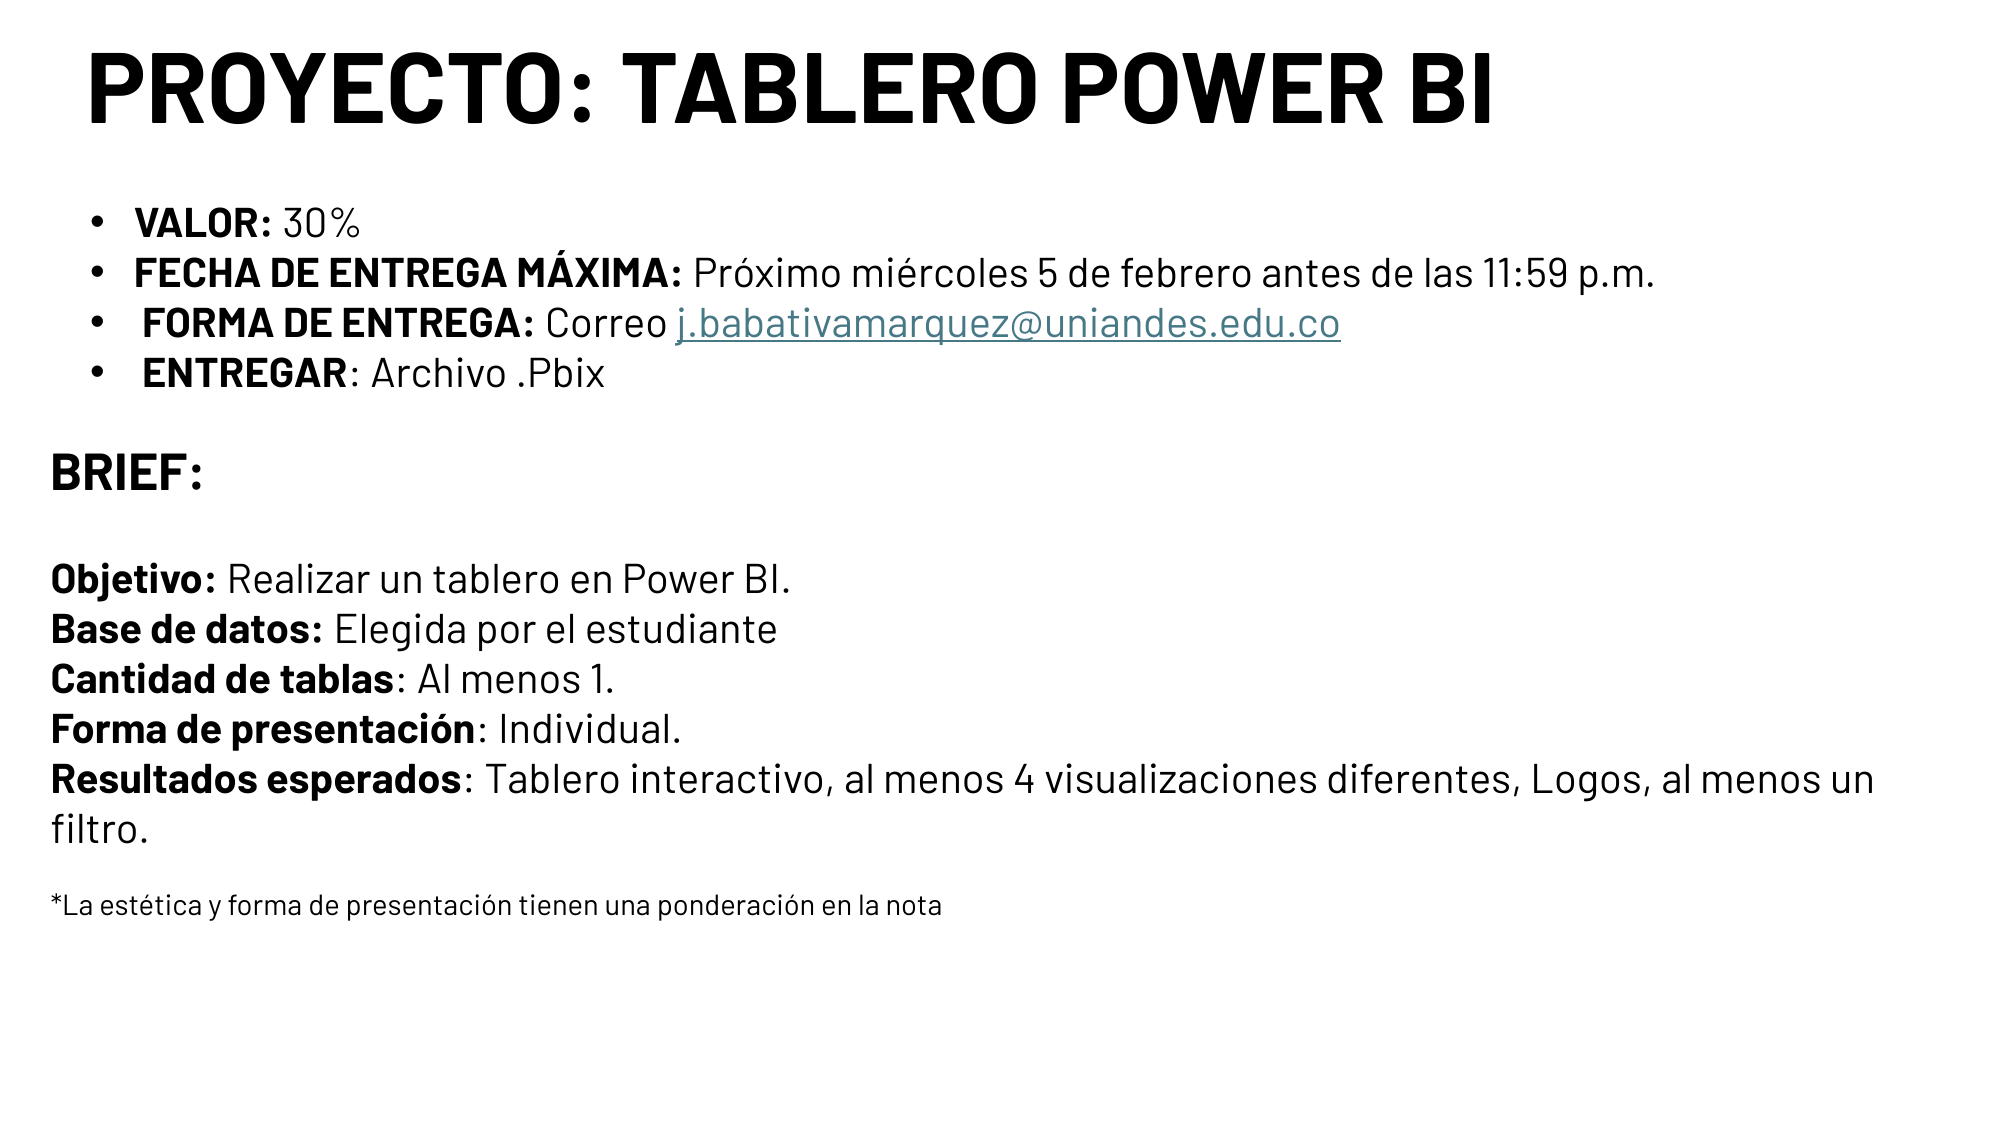

# PROYECTO: TABLERO POWER BI
 VALOR: 30%
 FECHA DE ENTREGA MÁXIMA: Próximo miércoles 5 de febrero antes de las 11:59 p.m.
  FORMA DE ENTREGA: Correo j.babativamarquez@uniandes.edu.co
  ENTREGAR: Archivo .Pbix

BRIEF:

Objetivo: Realizar un tablero en Power BI.
Base de datos: Elegida por el estudiante
Cantidad de tablas: Al menos 1.
Forma de presentación: Individual.
Resultados esperados: Tablero interactivo, al menos 4 visualizaciones diferentes, Logos, al menos un filtro.

*La estética y forma de presentación tienen una ponderación en la nota